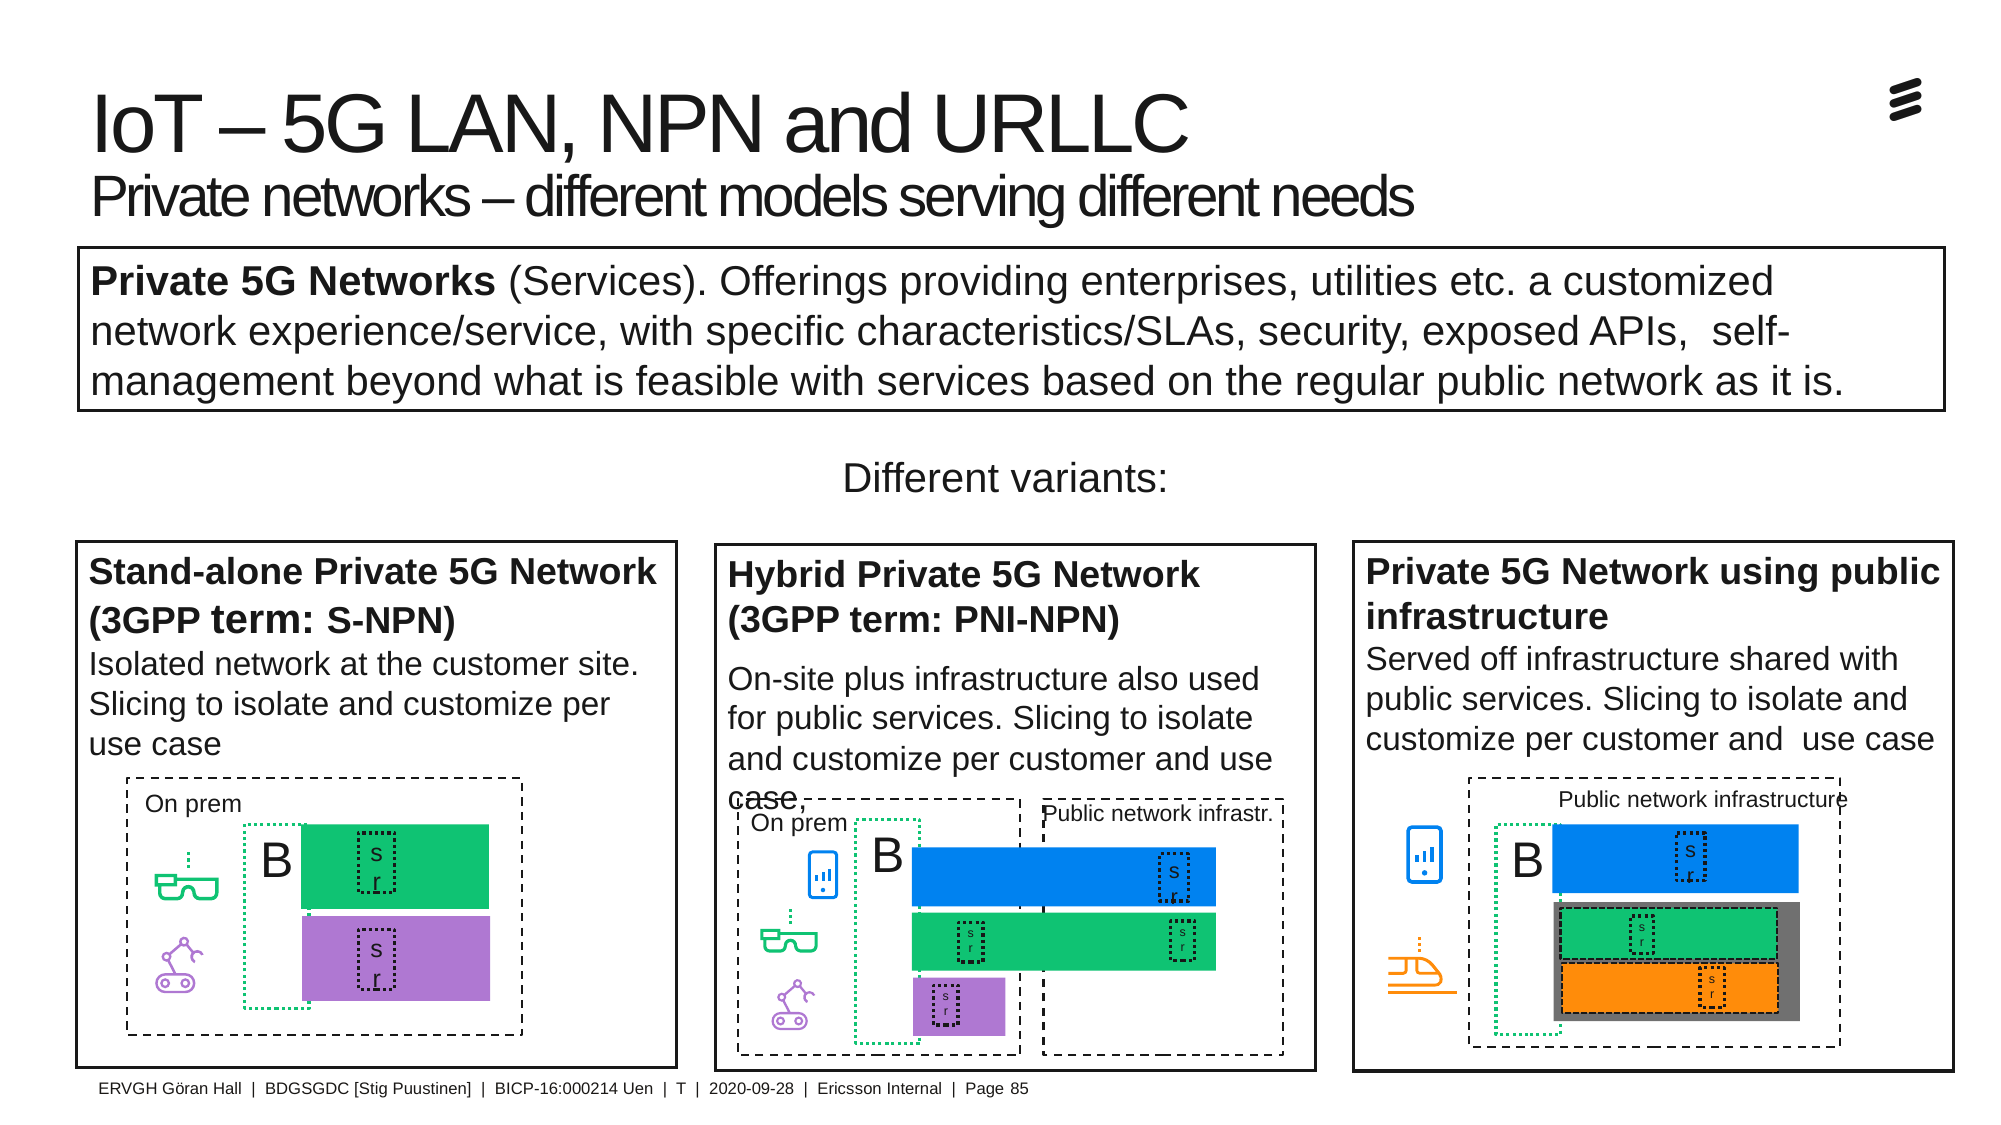

# IoT – 5G LAN, NPN and URLLC Private networks – different models serving different needs
Private 5G Networks (Services). Offerings providing enterprises, utilities etc. a customized network experience/service, with specific characteristics/SLAs, security, exposed APIs,  self-management beyond what is feasible with services based on the regular public network as it is.
Different variants:
Private 5G Network using public infrastructure
Served off infrastructure shared with public services. Slicing to isolate and customize per customer and  use case
Stand-alone Private 5G Network (3GPP term: S-NPN)
Isolated network at the customer site. Slicing to isolate and customize per use case
Hybrid Private 5G Network
(3GPP term: PNI-NPN)
On-site plus infrastructure also used for public services. Slicing to isolate and customize per customer and use case,

Public network infrastructure
On prem
Public network infrastr.

On prem
B

B

B

s
r

s
r

s
r

s
r

s
r

s
r

s
r

s
r

s
r